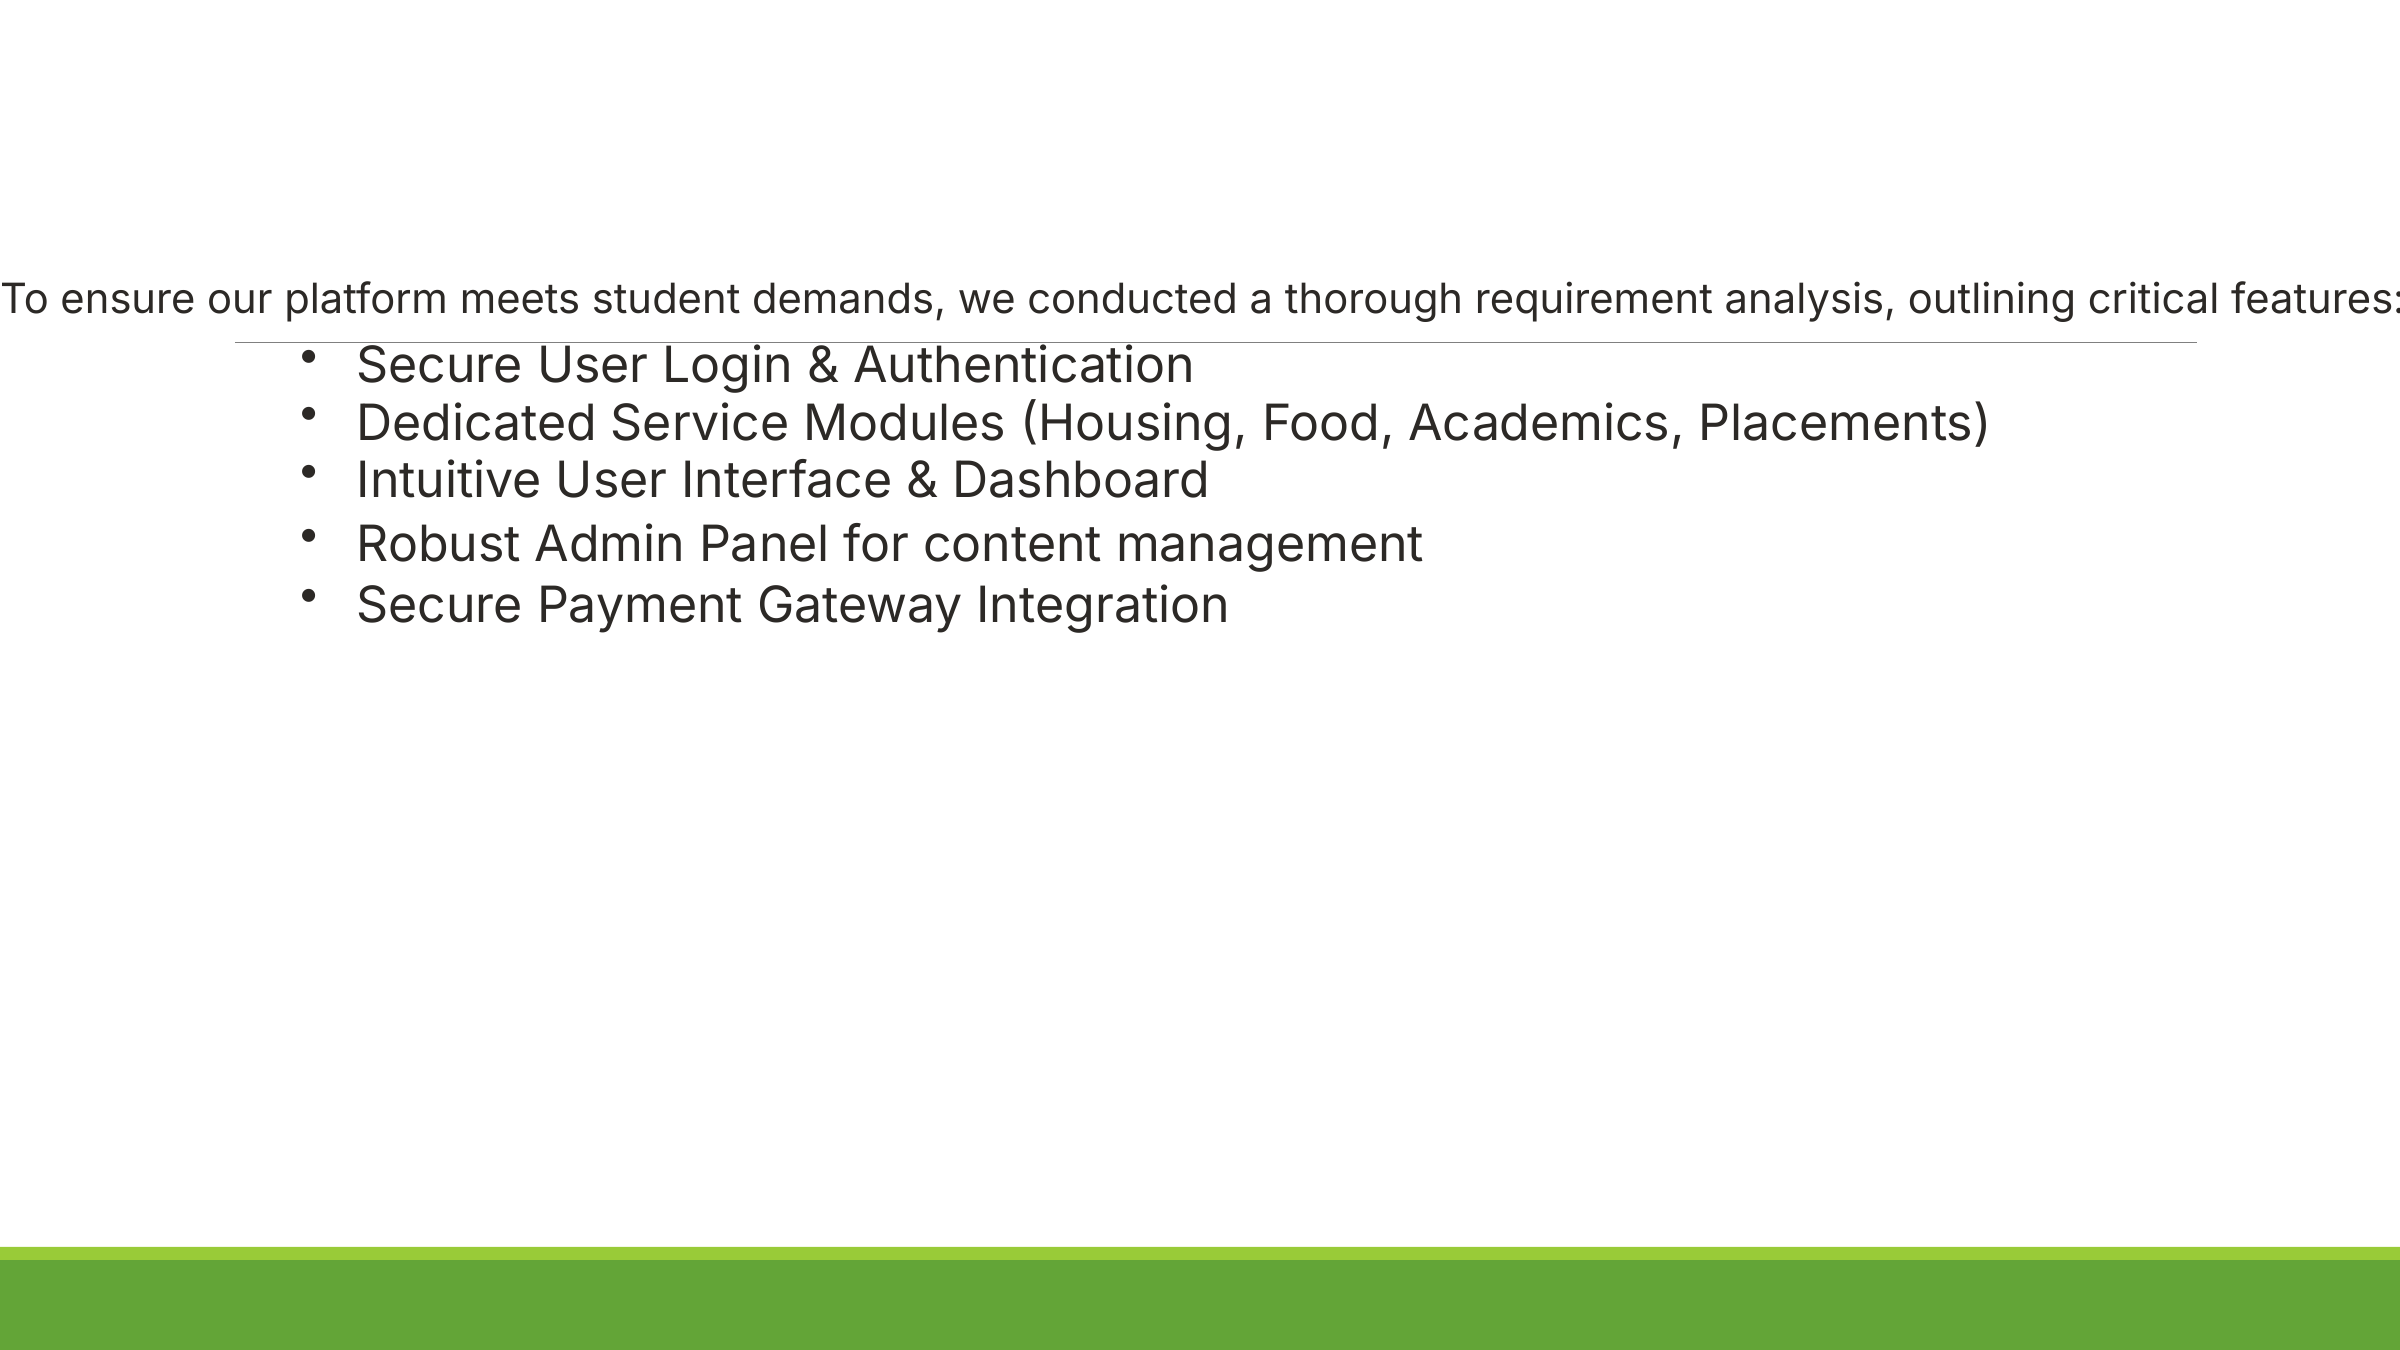

To ensure our platform meets student demands, we conducted a thorough requirement analysis, outlining critical features:

Secure User Login & Authentication
Dedicated Service Modules (Housing, Food, Academics, Placements)
Intuitive User Interface & Dashboard
Robust Admin Panel for content management
Secure Payment Gateway Integration